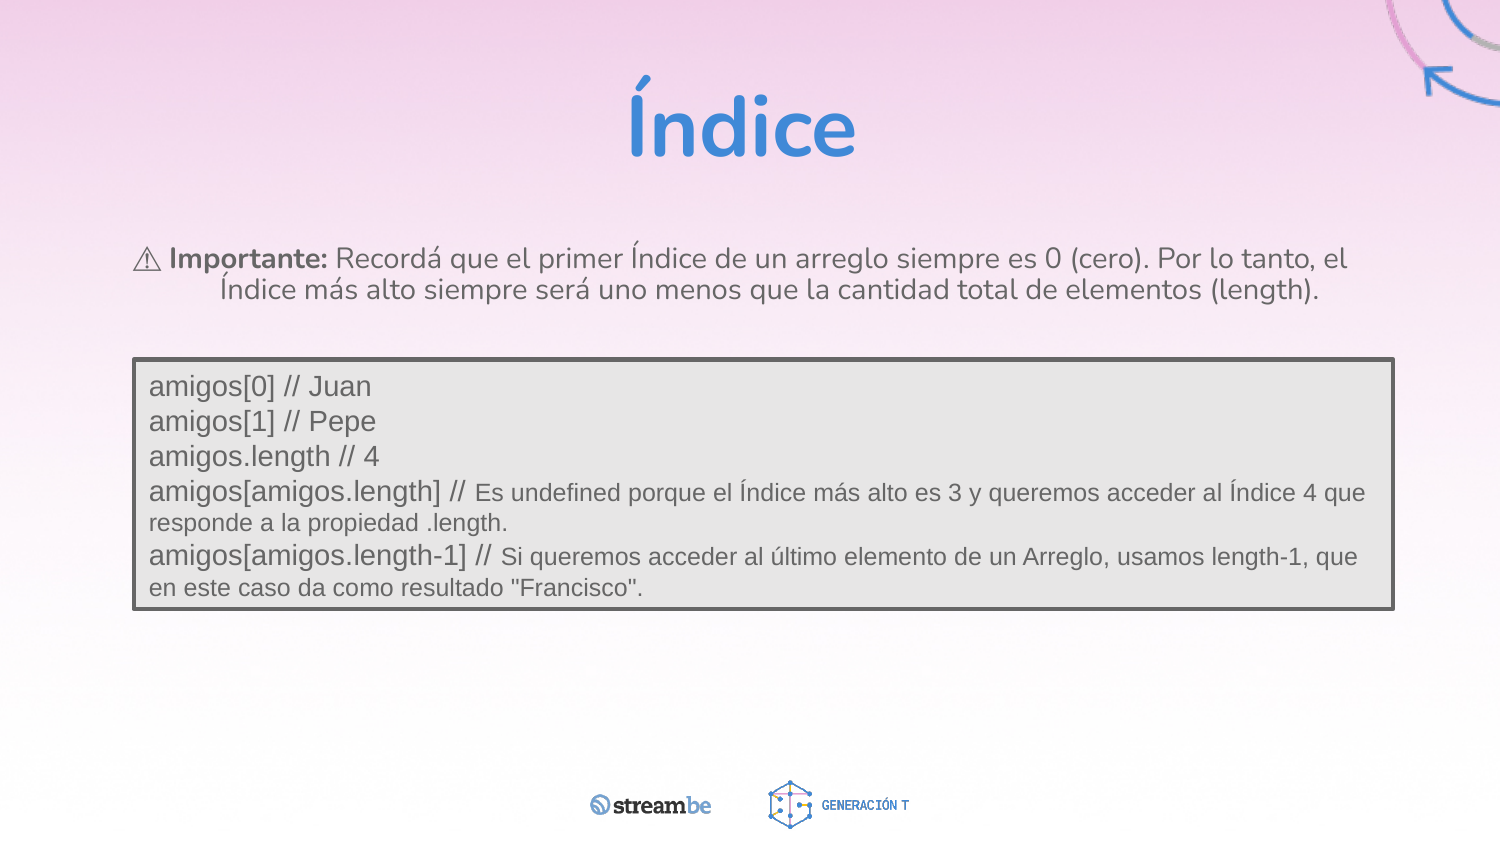

# Índice
⚠️ Importante: Recordá que el primer Índice de un arreglo siempre es 0 (cero). Por lo tanto, el Índice más alto siempre será uno menos que la cantidad total de elementos (length).
amigos[0] // Juan
amigos[1] // Pepe
amigos.length // 4
amigos[amigos.length] // Es undefined porque el Índice más alto es 3 y queremos acceder al Índice 4 que responde a la propiedad .length.
amigos[amigos.length-1] // Si queremos acceder al último elemento de un Arreglo, usamos length-1, que en este caso da como resultado "Francisco".